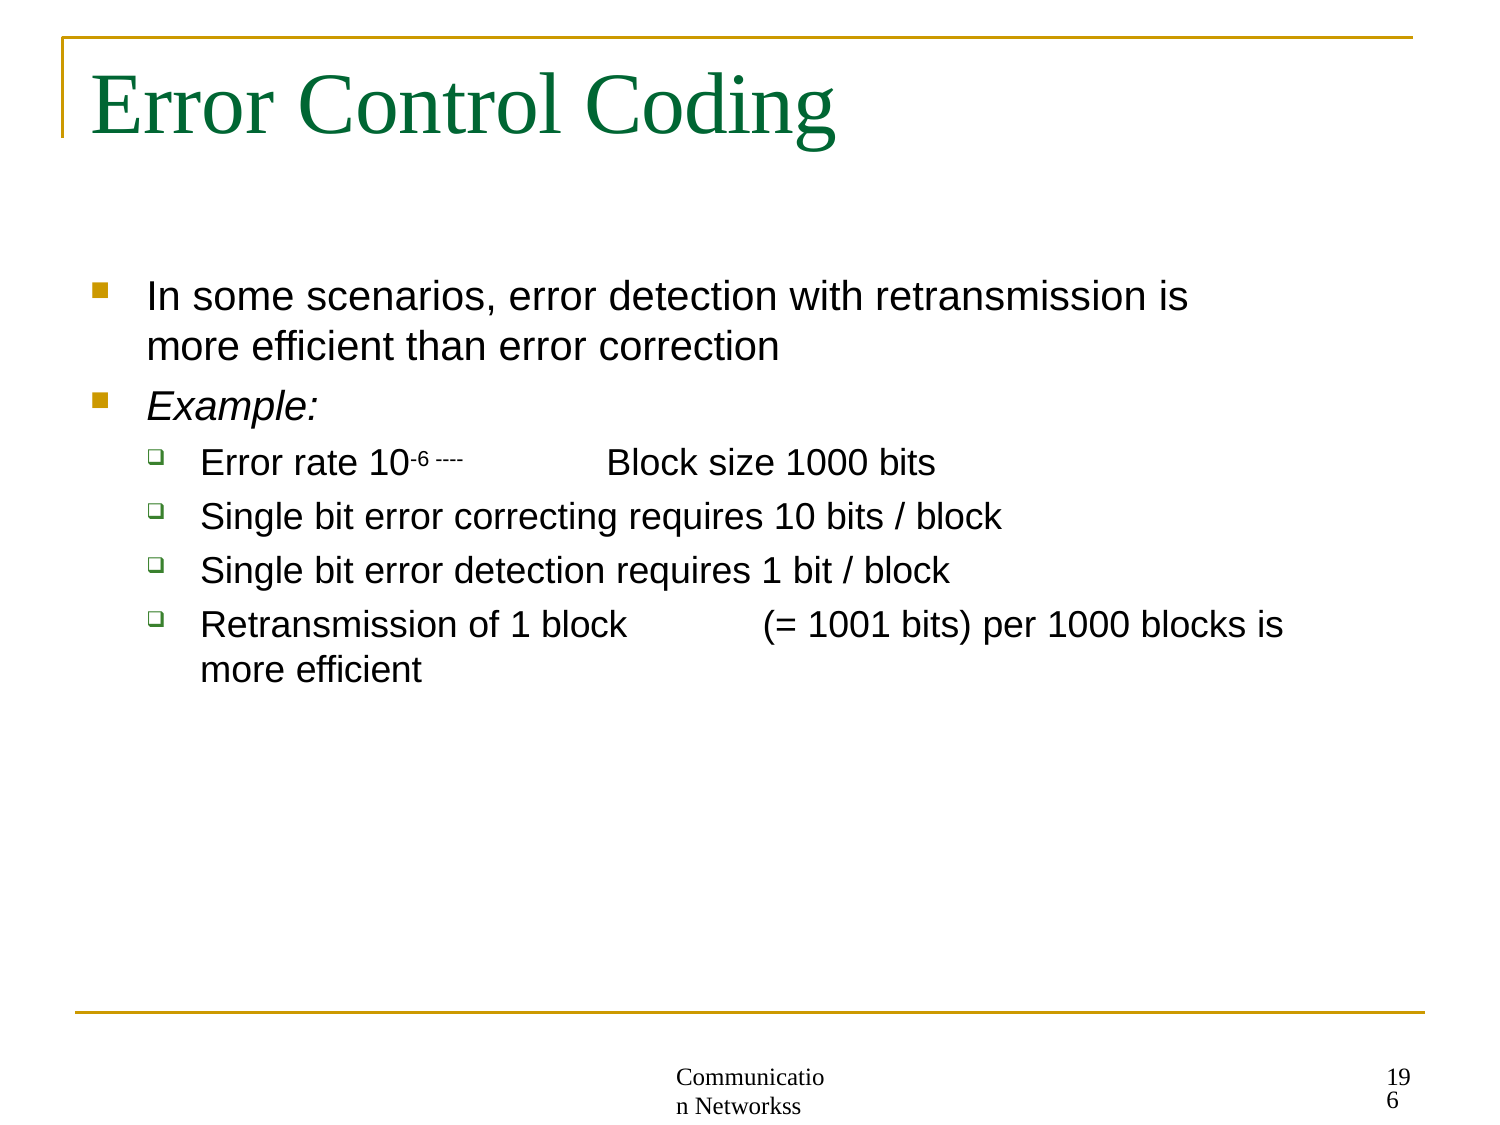

# Error Control Coding
In some scenarios, error detection with retransmission is more efficient than error correction
Example:
Error rate 10-6 ----	Block size 1000 bits
Single bit error correcting requires 10 bits / block
Single bit error detection requires 1 bit / block
Retransmission of 1 block	(= 1001 bits) per 1000 blocks is more efficient
196
Communication Networkss